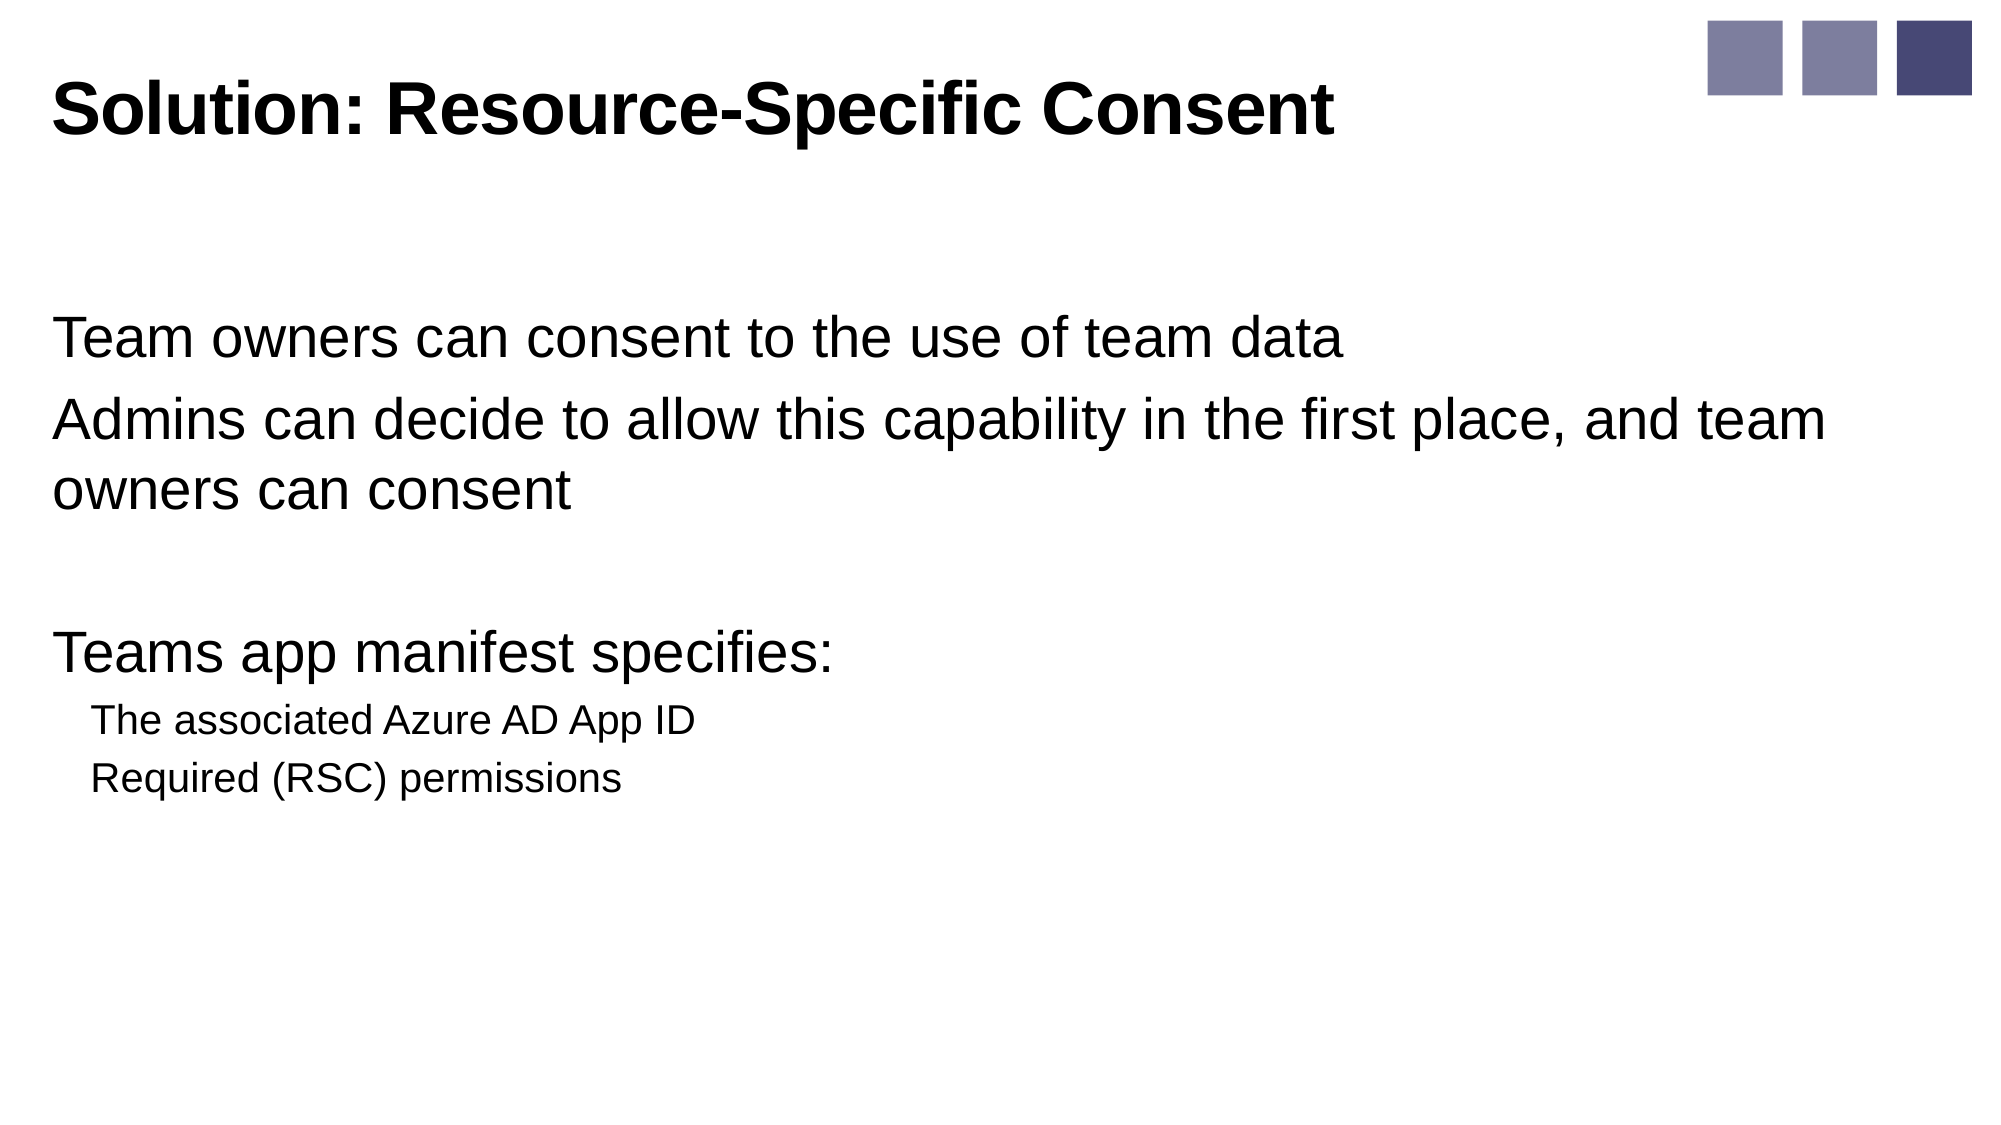

# Solution: Resource-Specific Consent
Team owners can consent to the use of team data
Admins can decide to allow this capability in the first place, and team owners can consent

Teams app manifest specifies:
The associated Azure AD App ID
Required (RSC) permissions